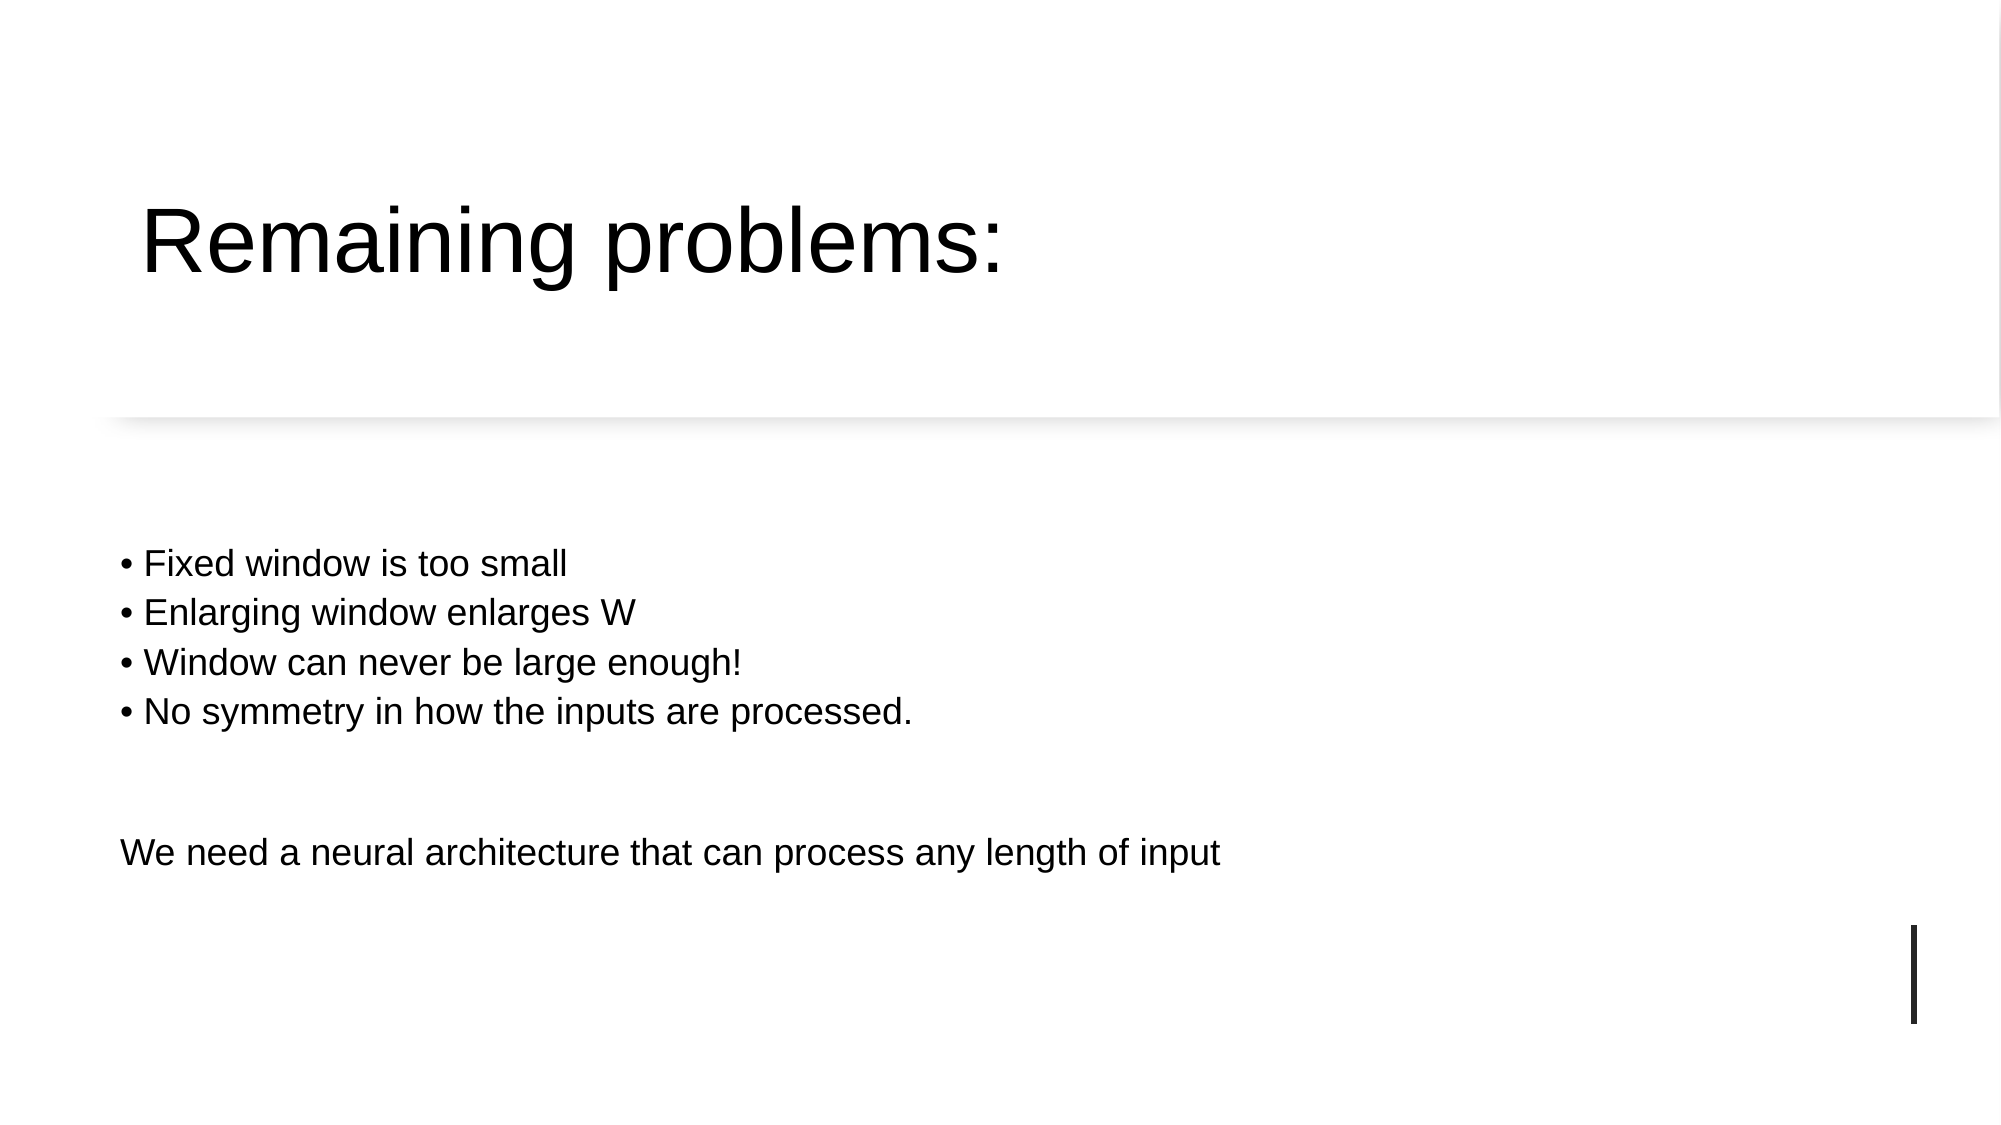

# Remaining problems:
• Fixed window is too small
• Enlarging window enlarges W
• Window can never be large enough!
• No symmetry in how the inputs are processed.

We need a neural architecture that can process any length of input